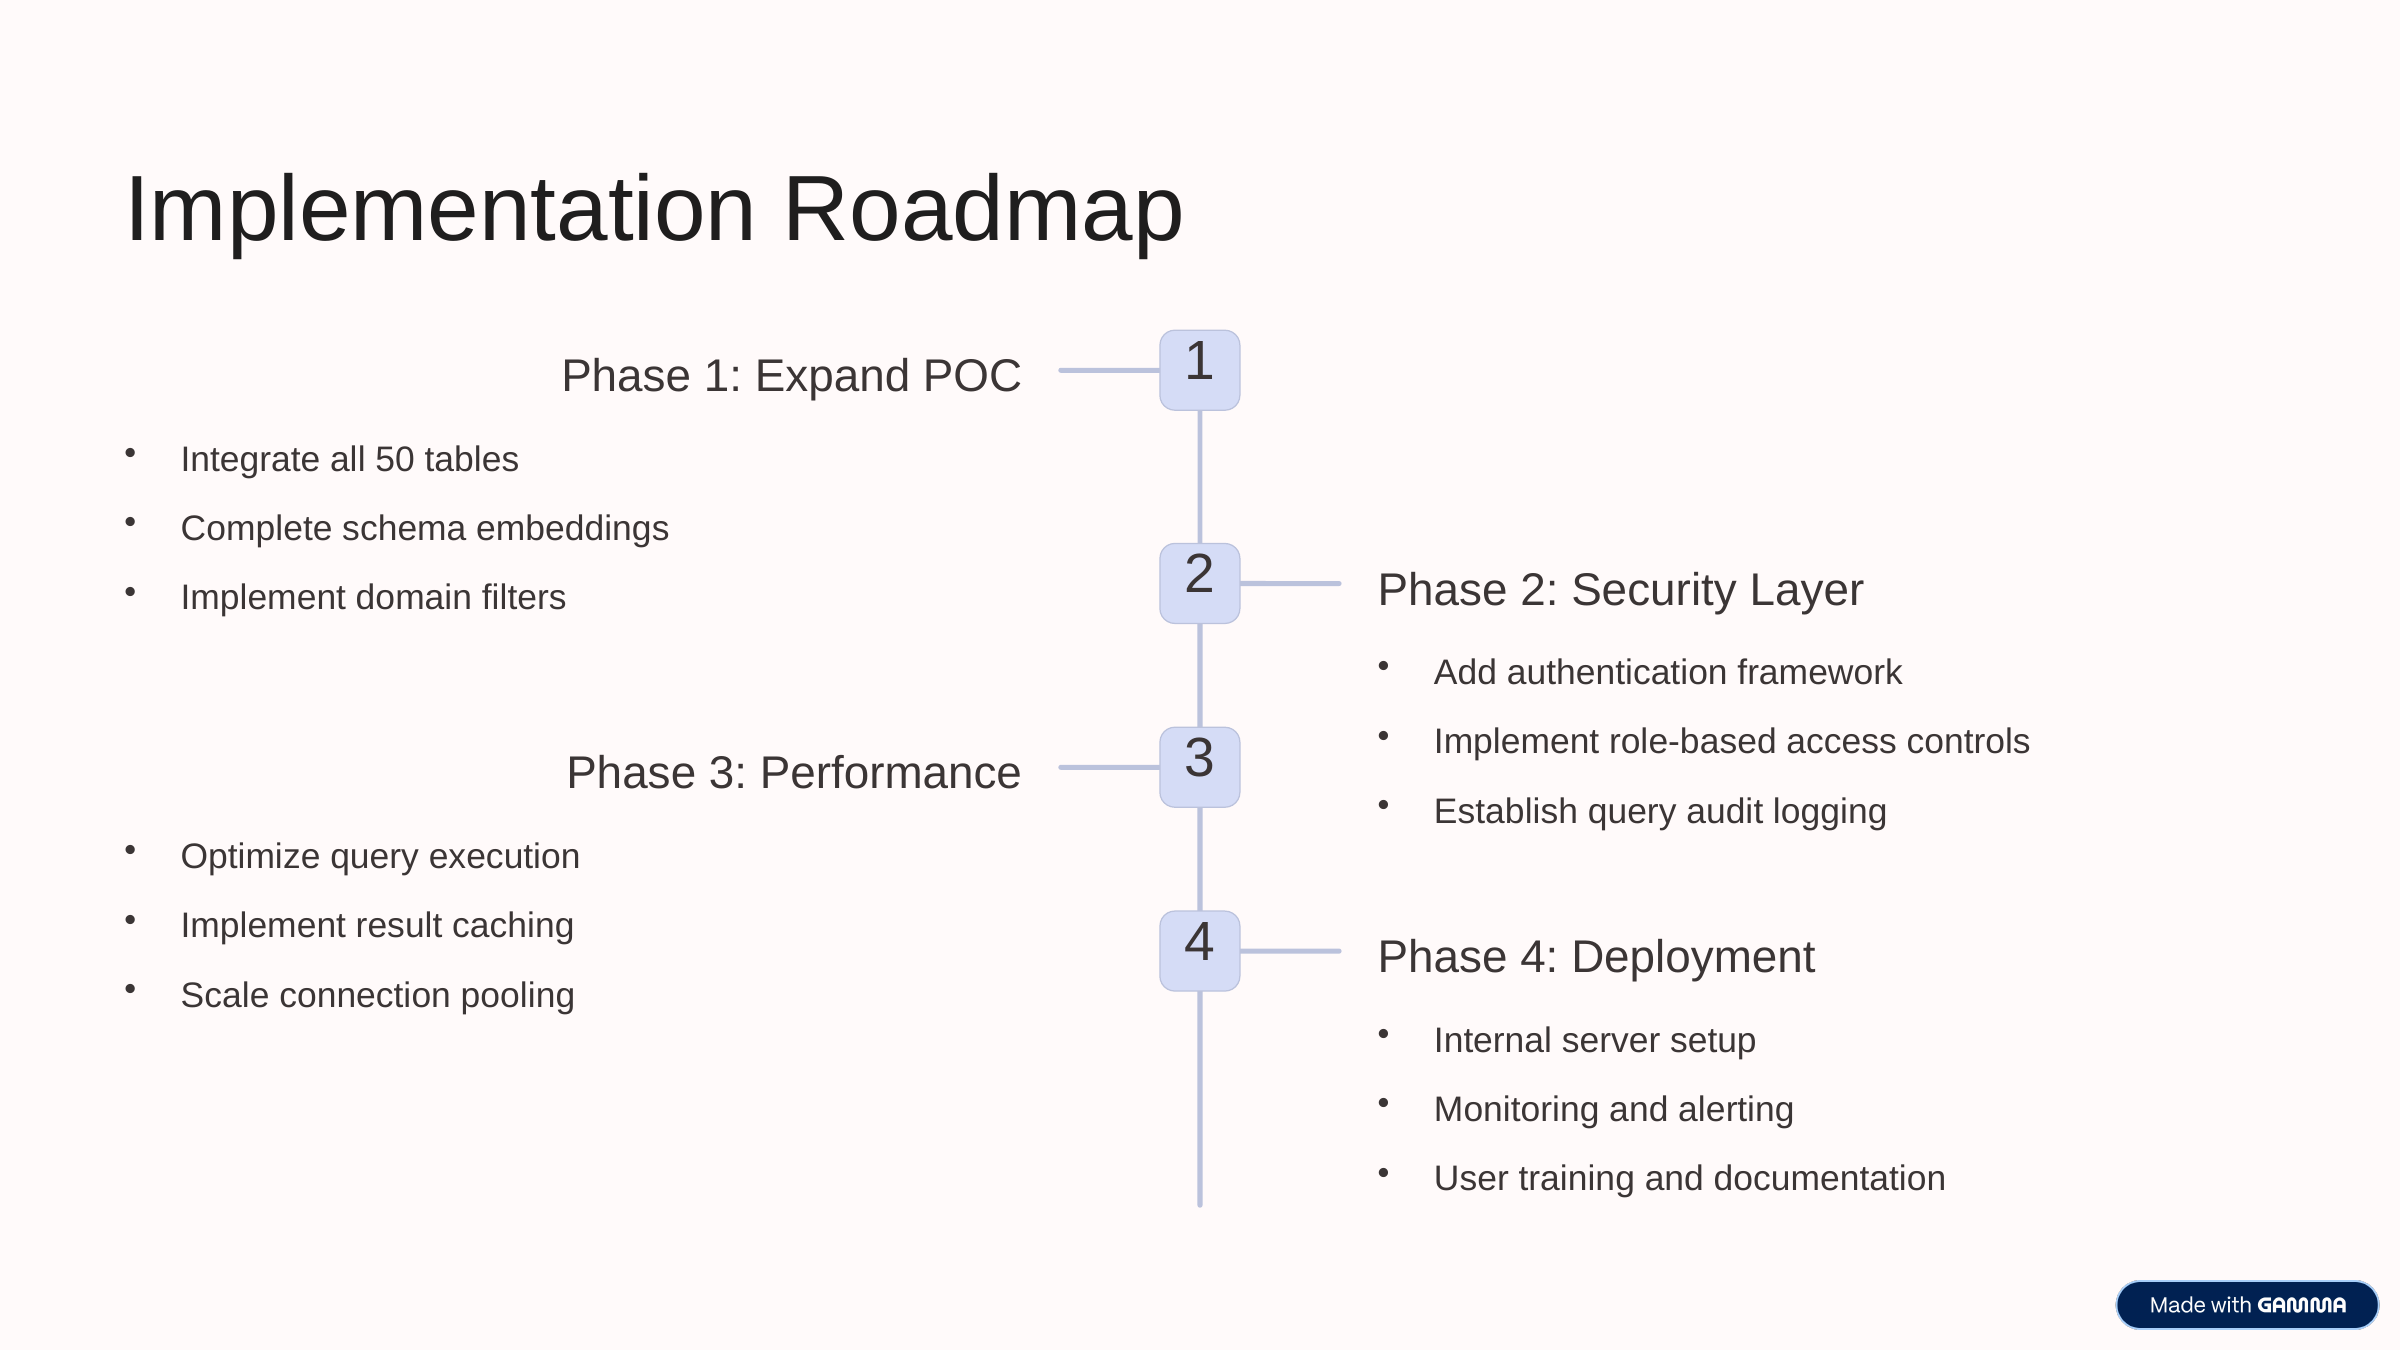

Implementation Roadmap

1
Phase 1: Expand POC

Integrate all 50 tables
Complete schema embeddings

2
Phase 2: Security Layer
Implement domain filters

Add authentication framework
Implement role-based access controls

3
Phase 3: Performance

Establish query audit logging
Optimize query execution
Implement result caching

4
Phase 4: Deployment

Scale connection pooling
Internal server setup
Monitoring and alerting
User training and documentation